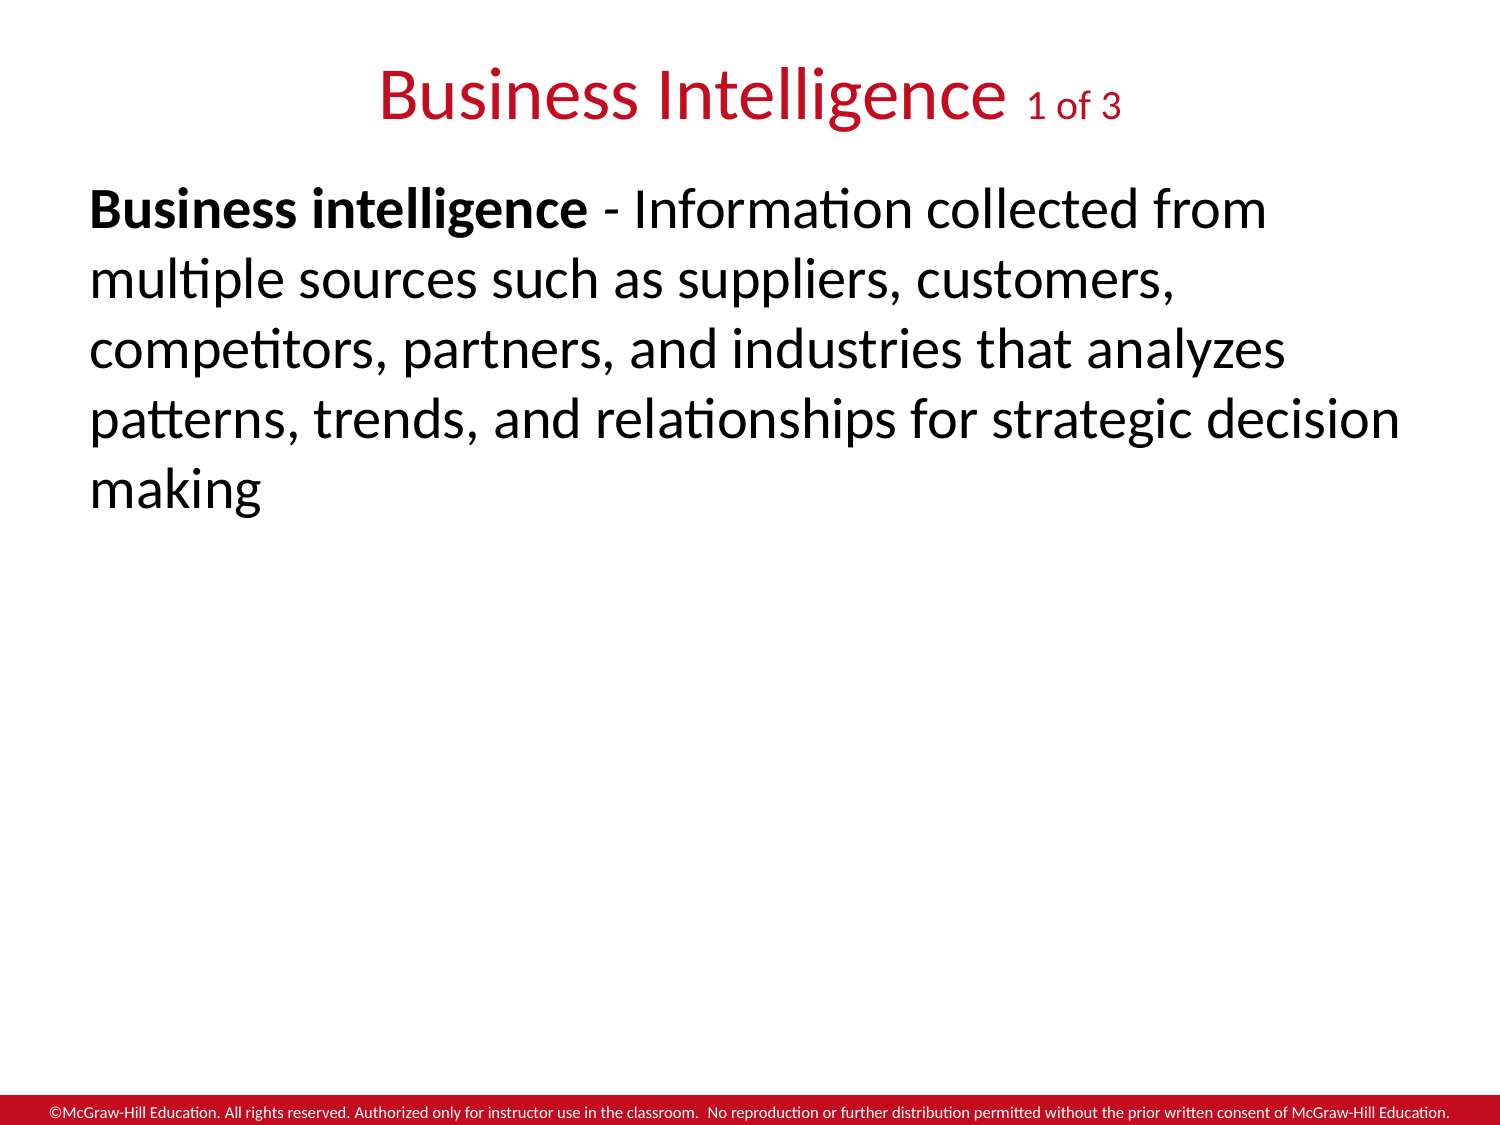

# Business Intelligence 1 of 3
Business intelligence - Information collected from multiple sources such as suppliers, customers, competitors, partners, and industries that analyzes patterns, trends, and relationships for strategic decision making